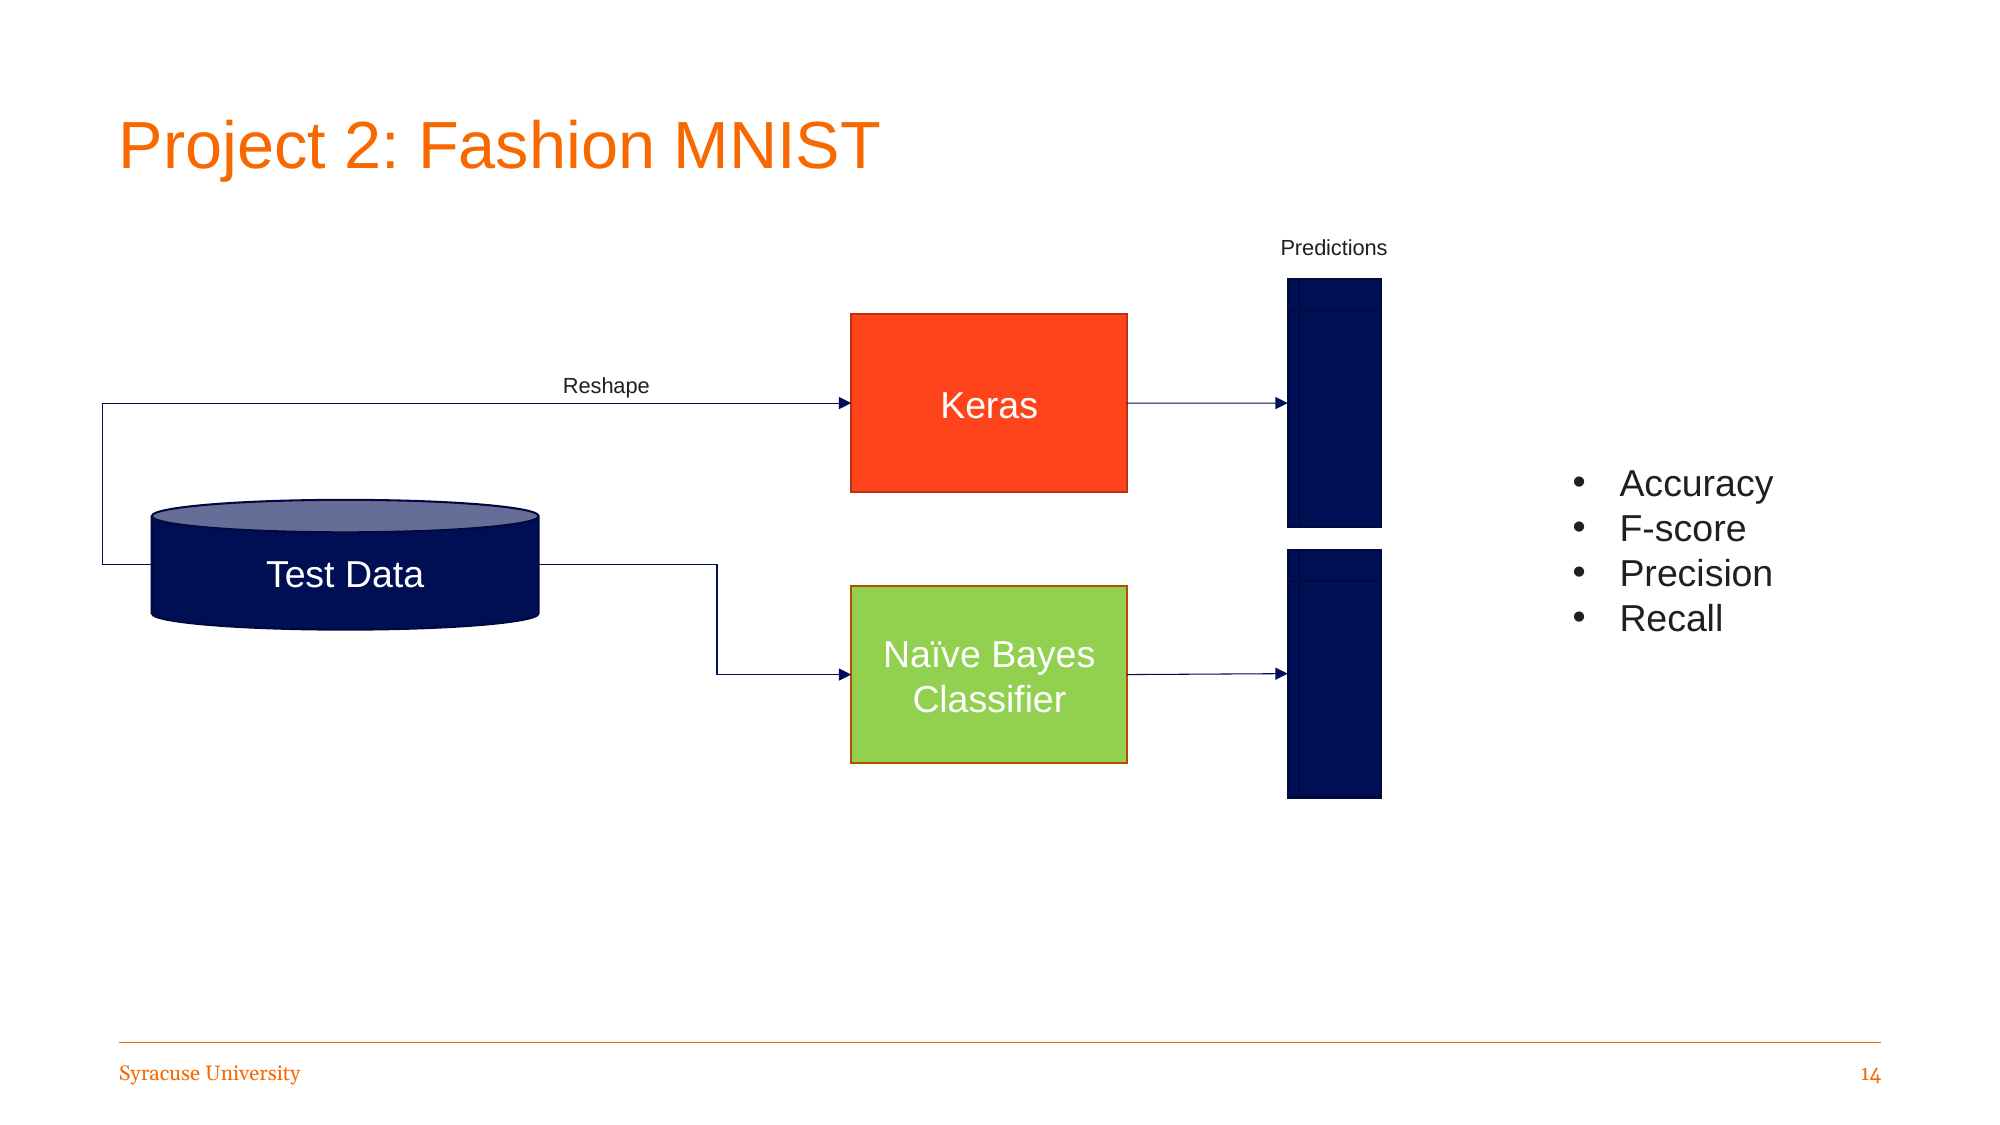

# Project 2: Fashion MNIST
Predictions

Keras
Reshape
Accuracy
F-score
Precision
Recall
Test Data

Naïve Bayes Classifier